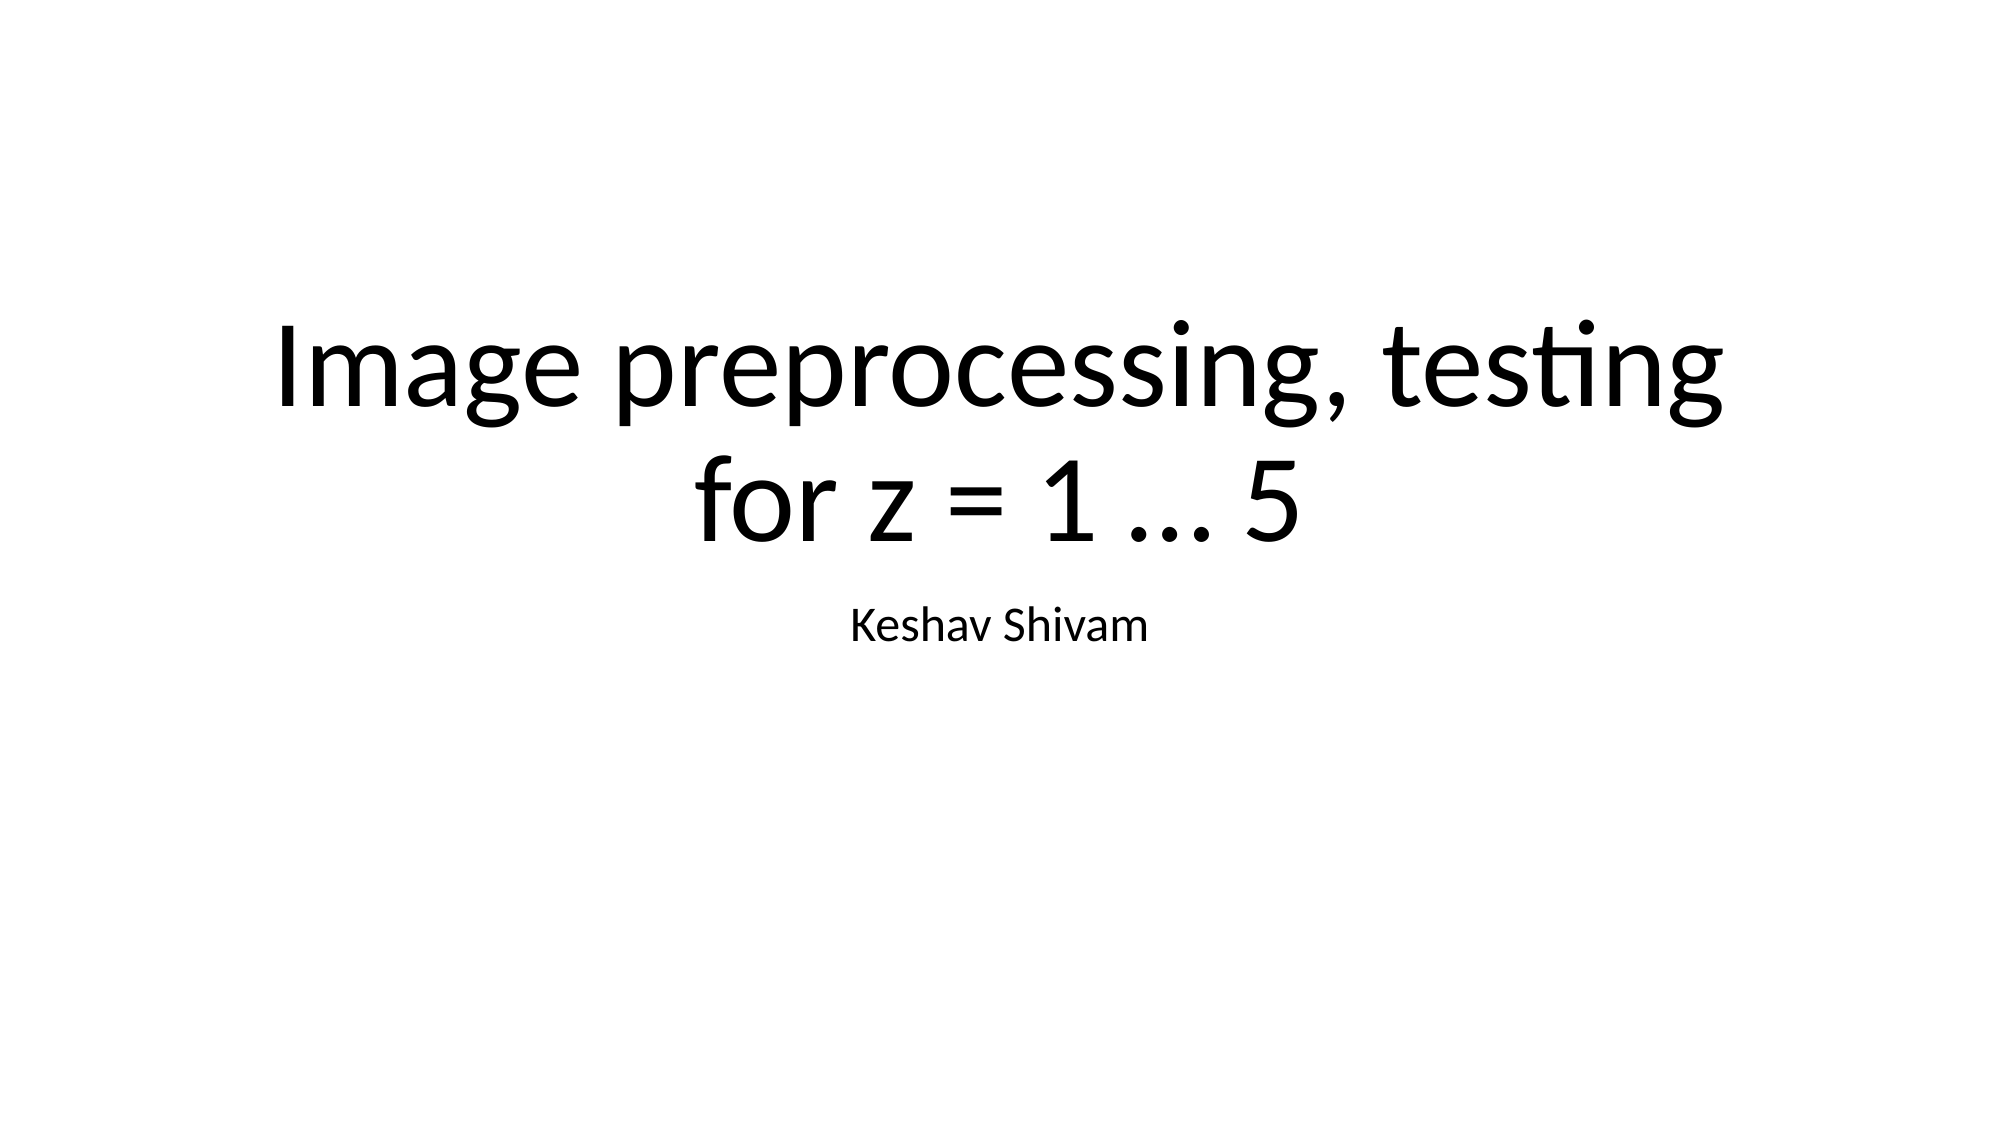

# Image preprocessing, testing for z = 1 … 5
Keshav Shivam